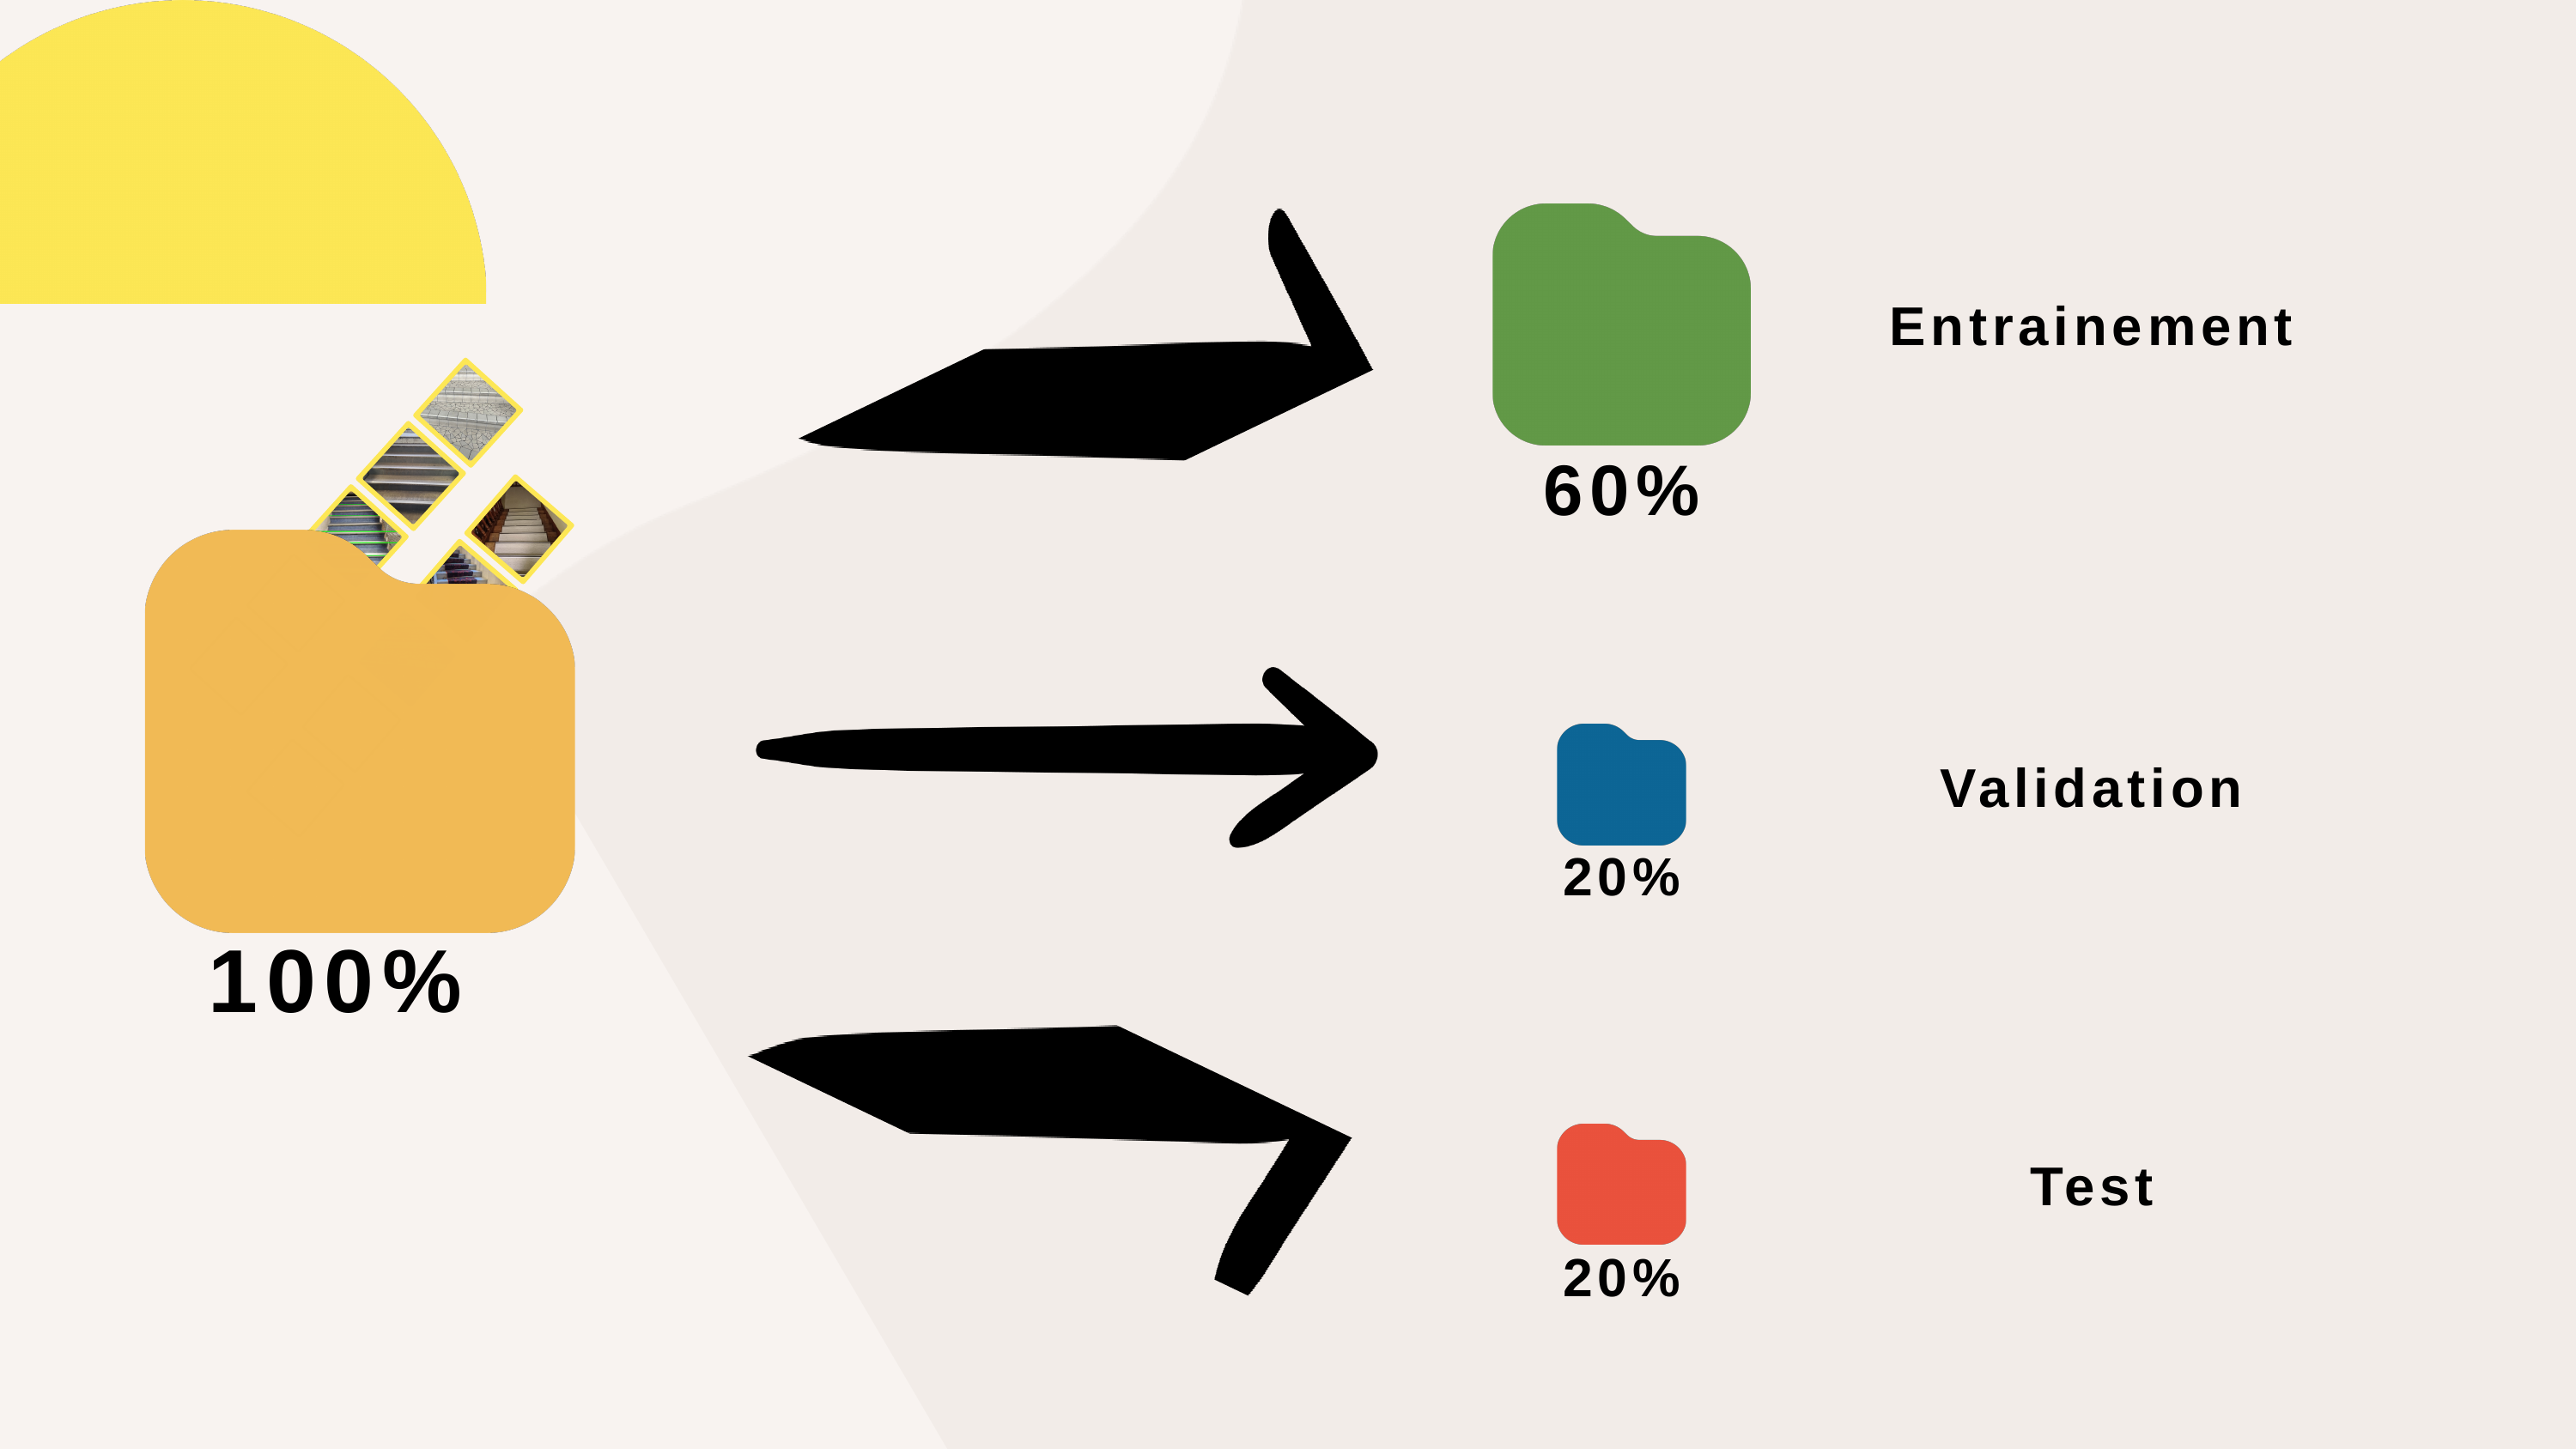

Entrainement

60%

Validation
20%
100%

Test
20%